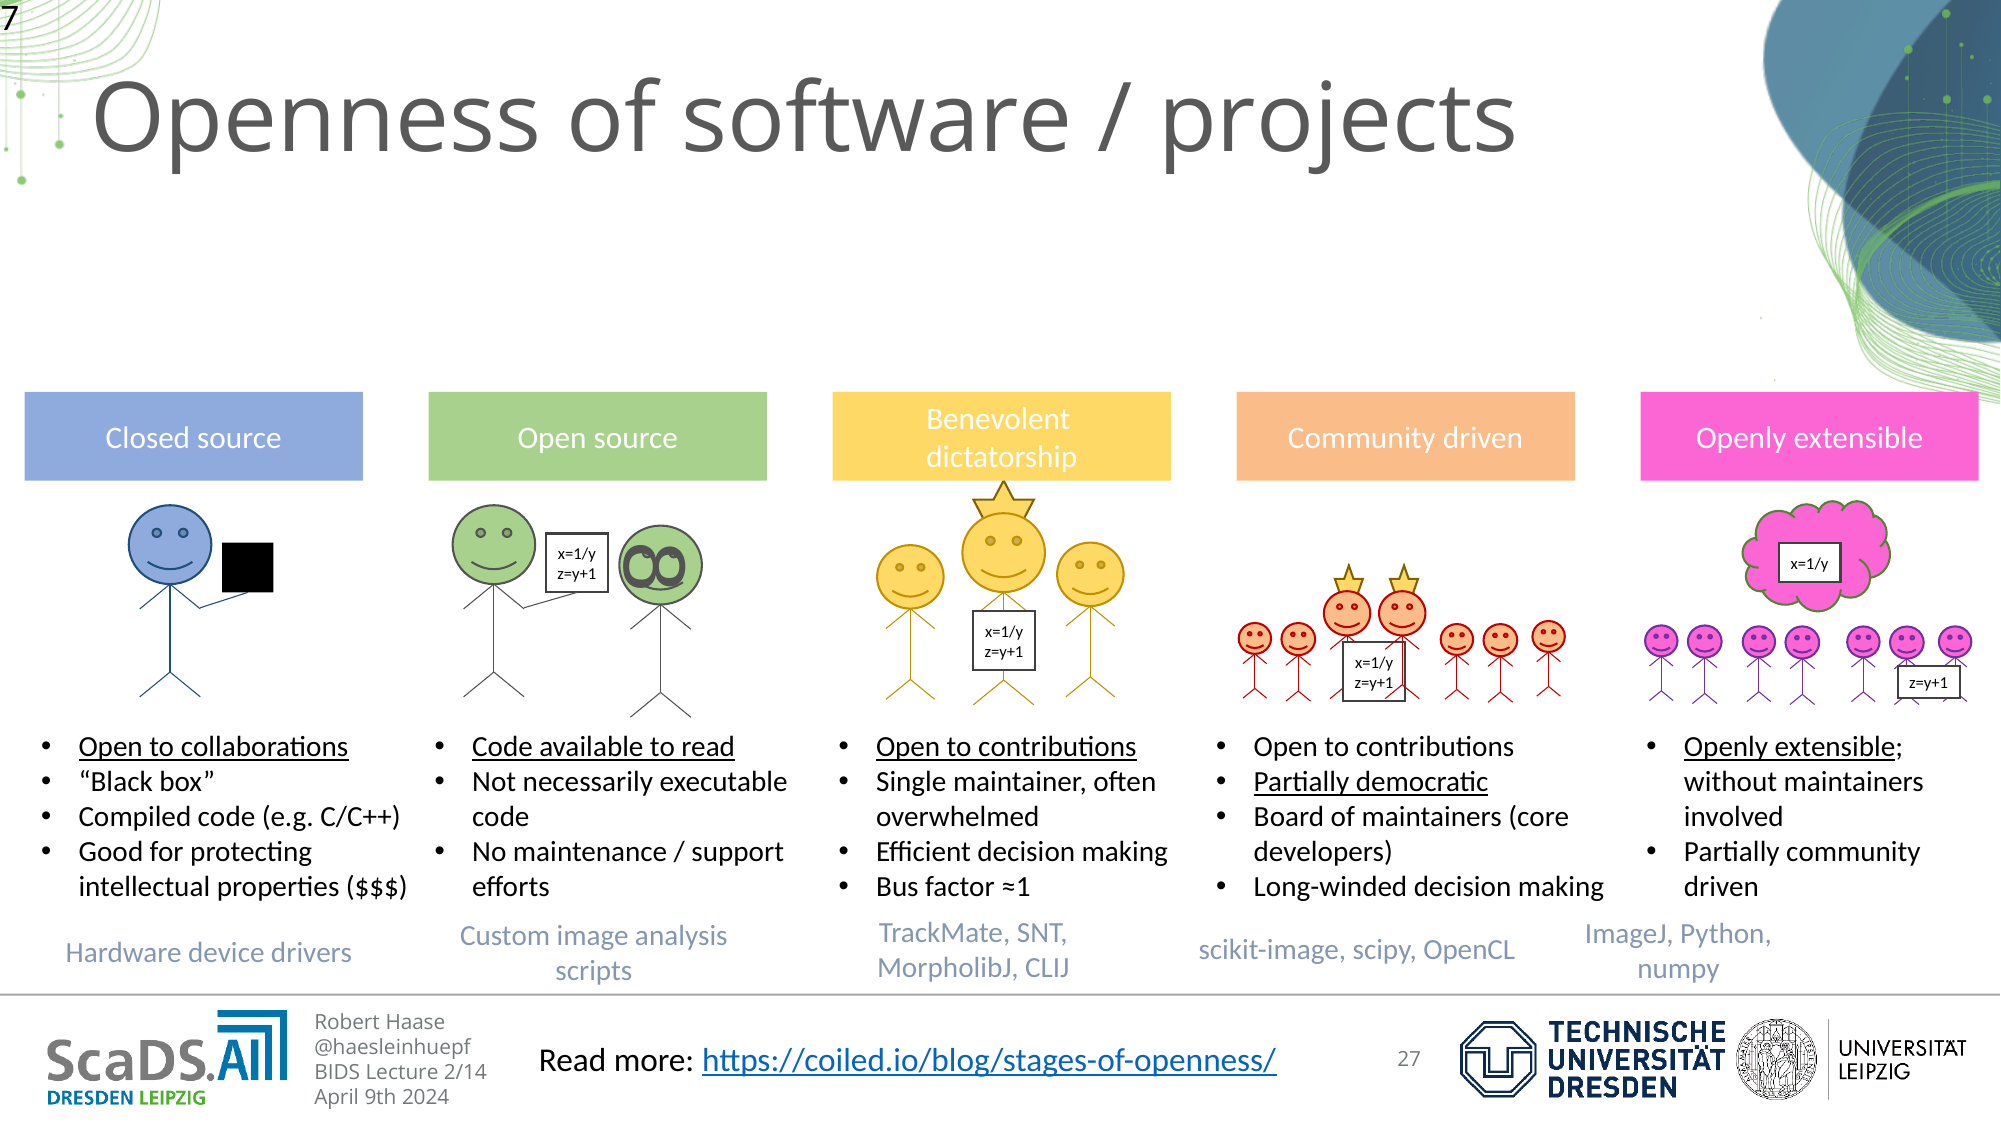

27
# Openness of software / projects

Openly extensible
Closed source
Open source
Benevolent
dictatorship
Community driven

8

x=1/y
z=y+1

x=1/y

x=1/y
z=y+1

x=1/y
z=y+1
z=y+1
Open to collaborations
“Black box”
Compiled code (e.g. C/C++)
Good for protecting intellectual properties ($$$)
Code available to read
Not necessarily executable code
No maintenance / support efforts
Open to contributions
Single maintainer, often overwhelmed
Efficient decision making
Bus factor ≈1
Open to contributions
Partially democratic
Board of maintainers (core developers)
Long-winded decision making
Openly extensible; without maintainers involved
Partially community driven
TrackMate, SNT, MorpholibJ, CLIJ
ImageJ, Python, numpy
Custom image analysis scripts
scikit-image, scipy, OpenCL
Hardware device drivers
Read more: https://coiled.io/blog/stages-of-openness/